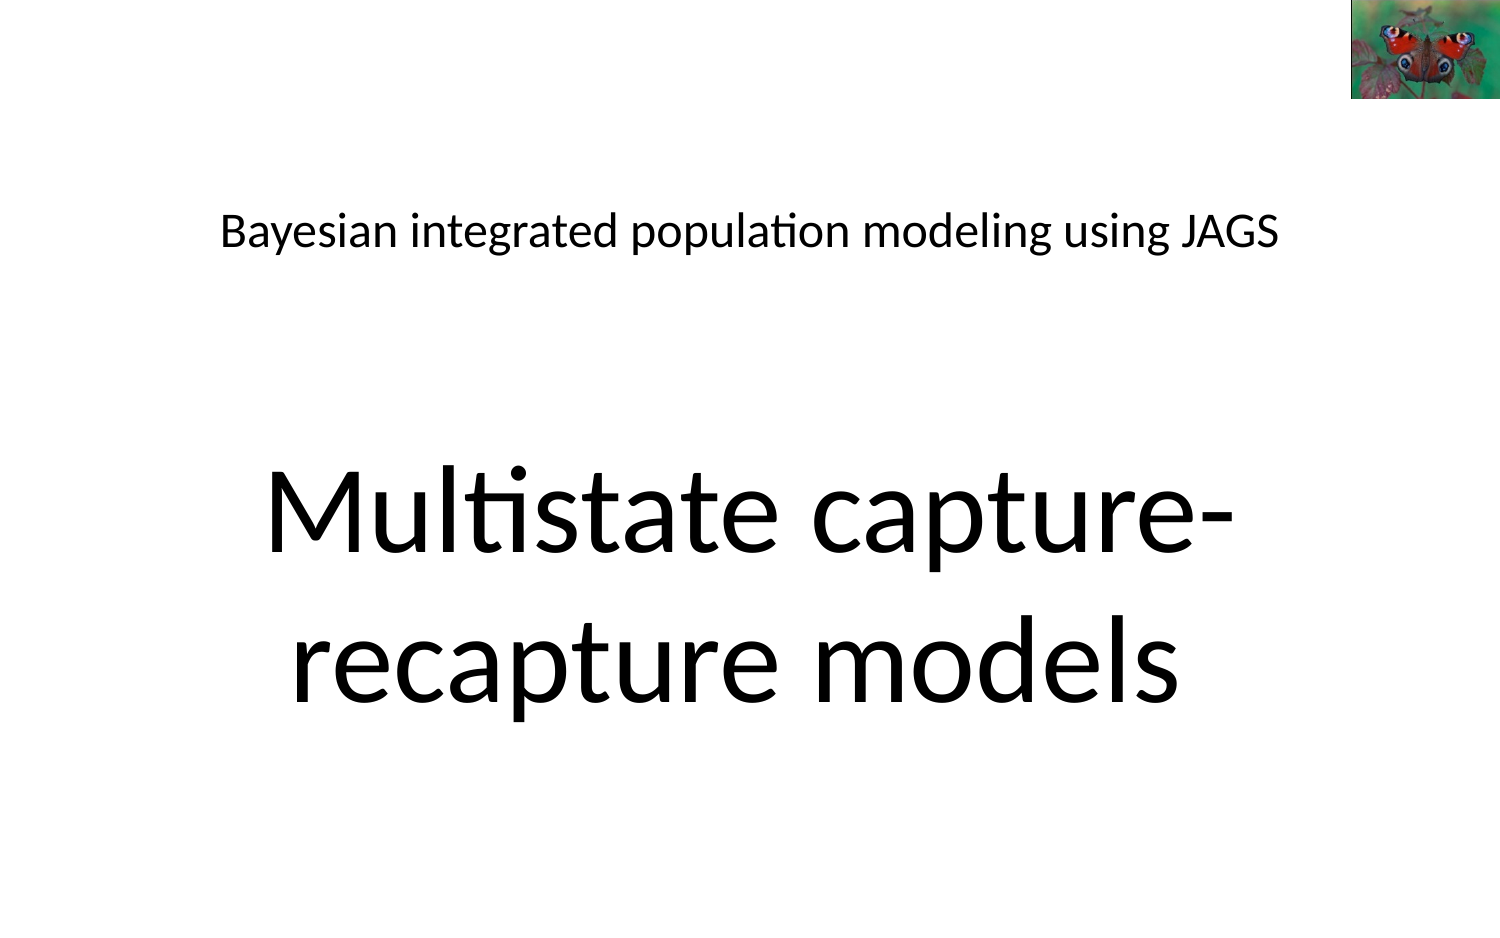

# Bayesian integrated population modeling using JAGS Multistate capture-recapture models